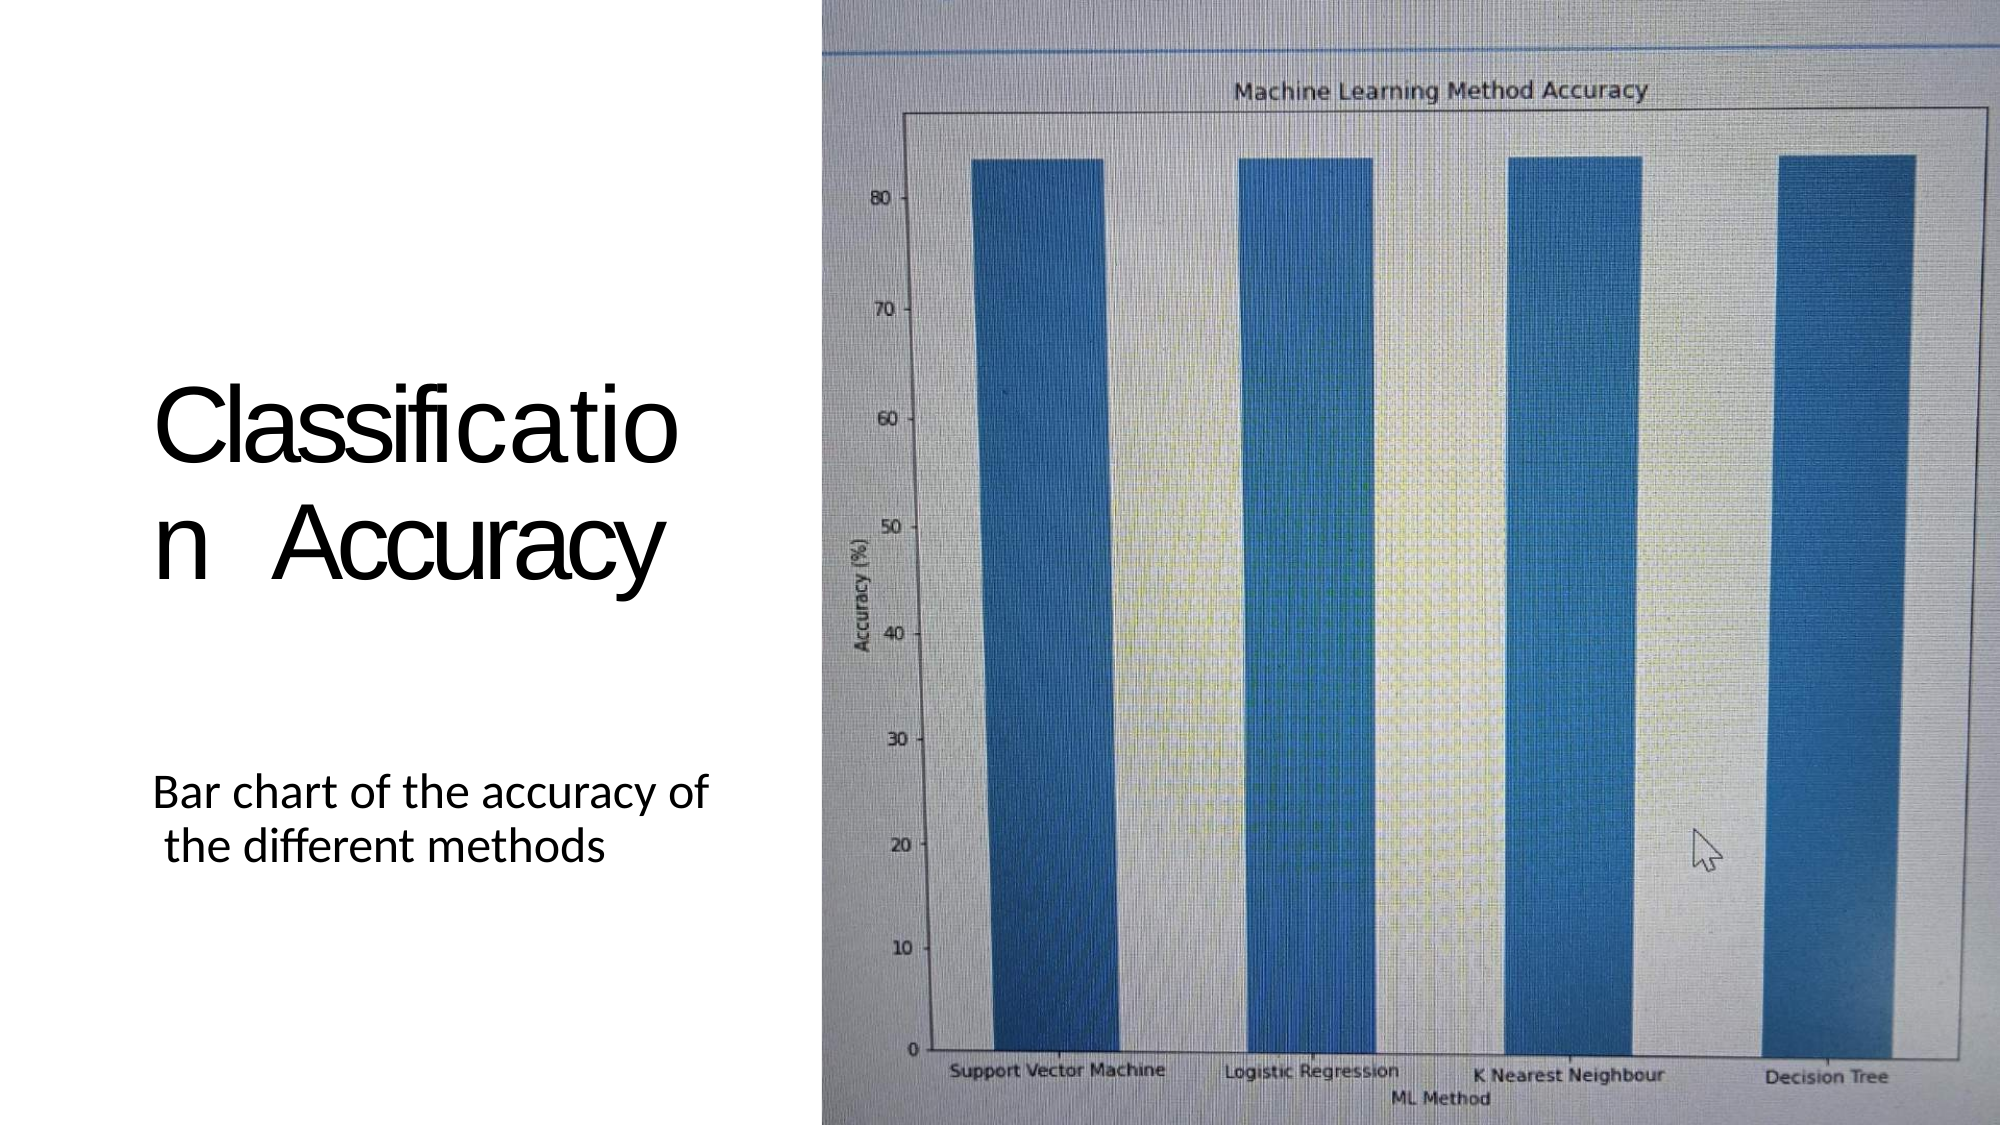

Classification  Accuracy
Bar chart of the accuracy of  the different methods